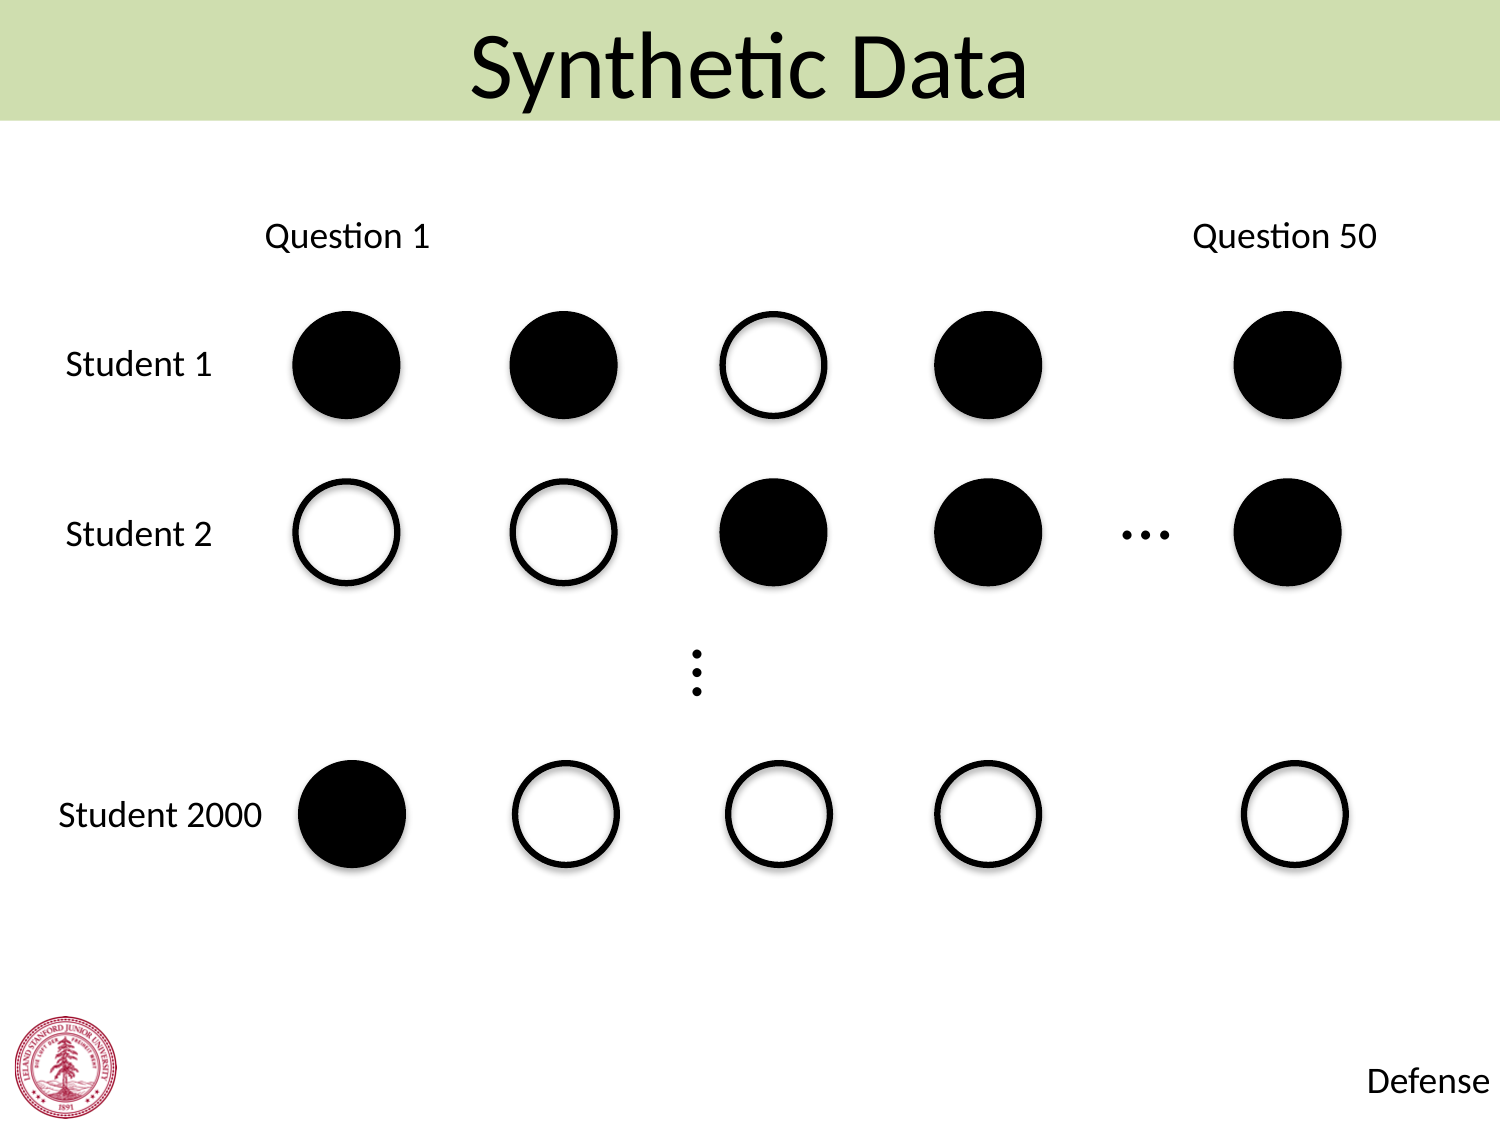

Synthetic Data
Question 1
Question 50

Student 1
…

Student 2
…

Student 2000